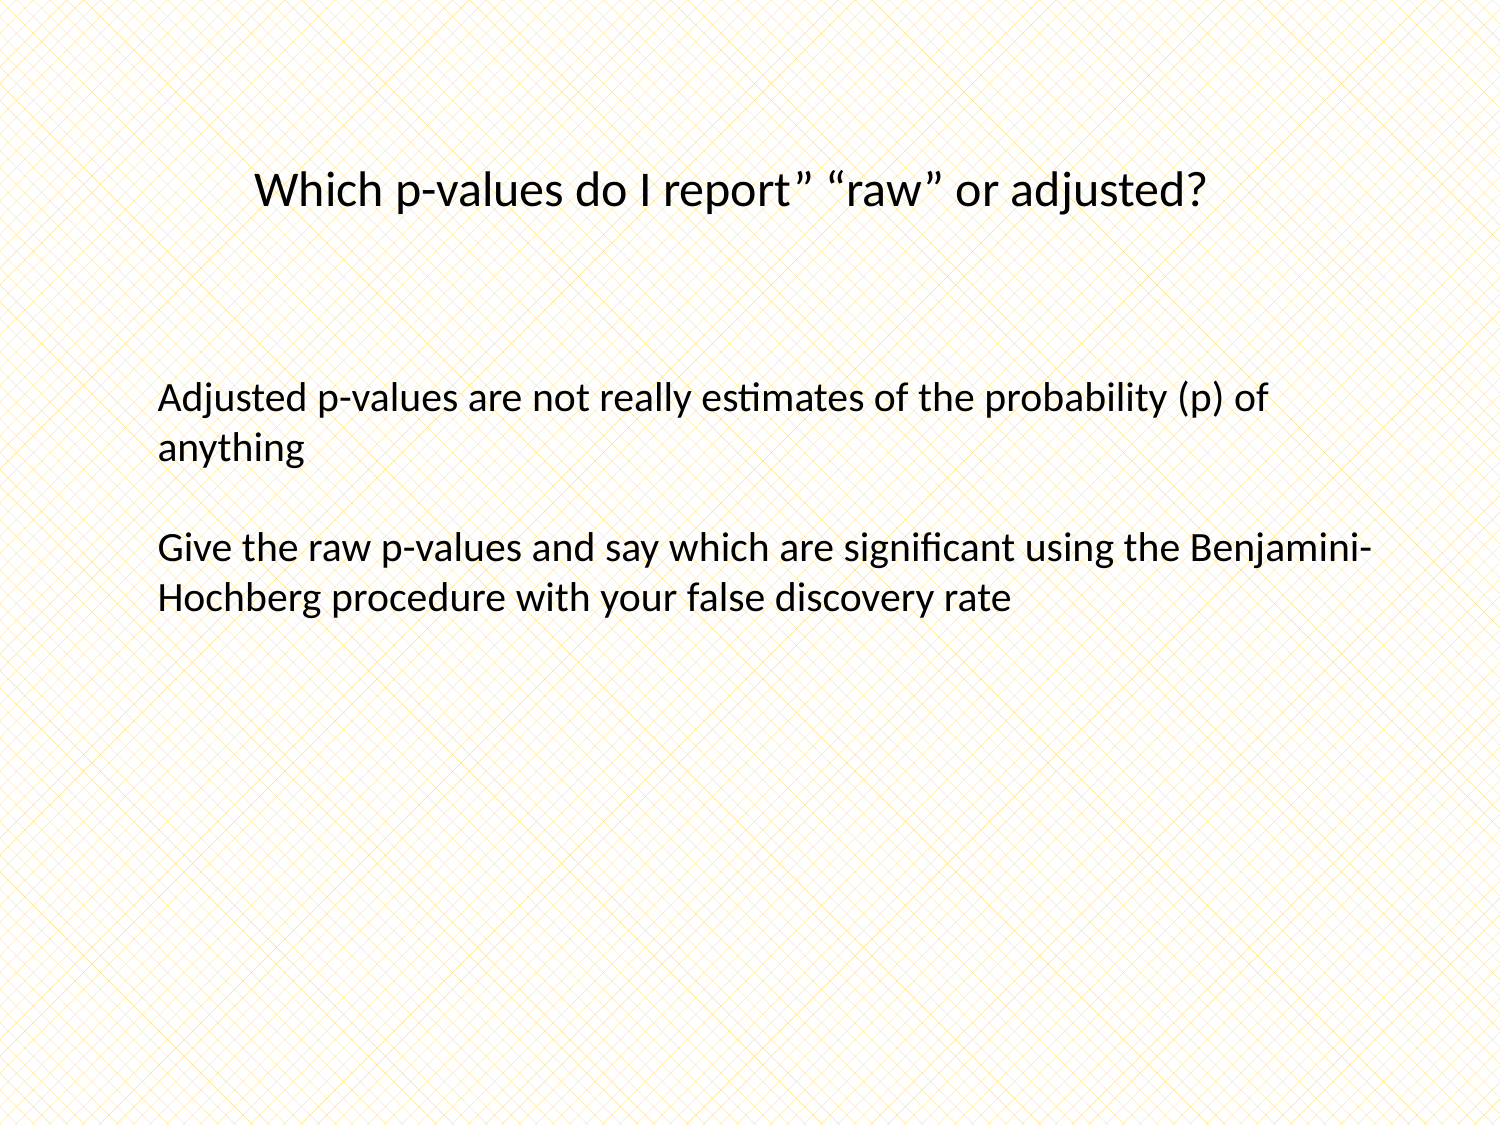

Which p-values do I report” “raw” or adjusted?
Adjusted p-values are not really estimates of the probability (p) of anything

Give the raw p-values and say which are significant using the Benjamini-Hochberg procedure with your false discovery rate